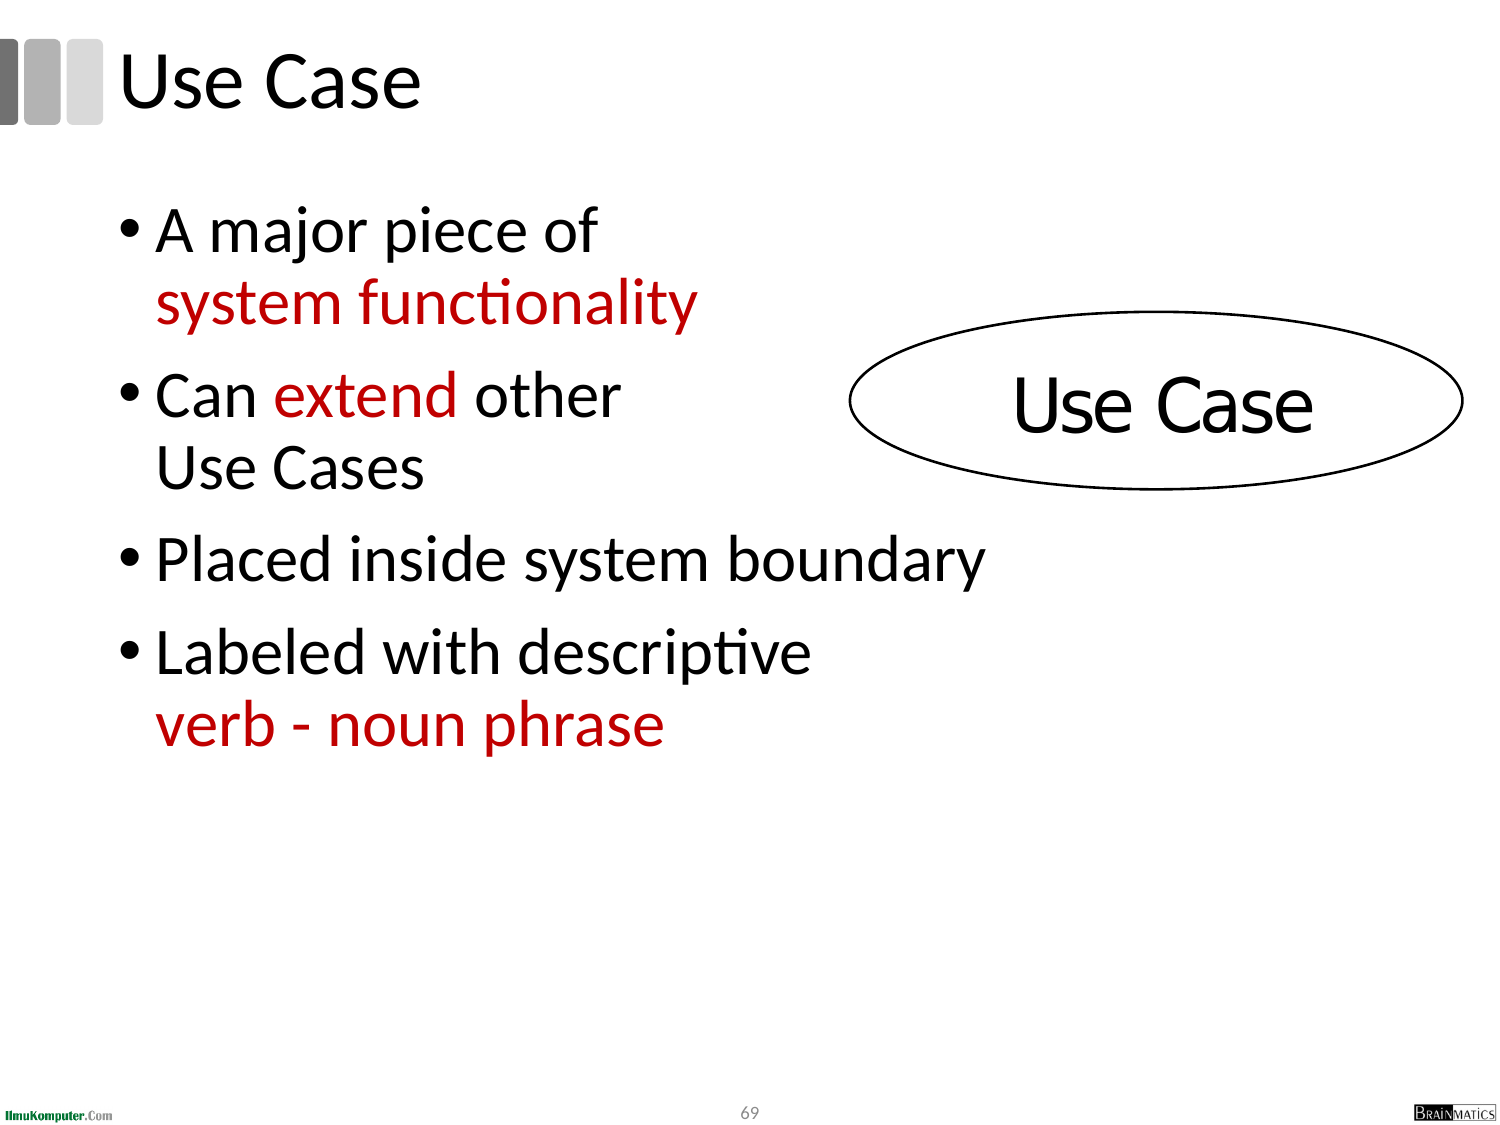

# Use Case
A major piece of
system functionality
Can extend other
Use Cases
Placed inside system boundary
Labeled with descriptive
verb - noun phrase

Use Case
69